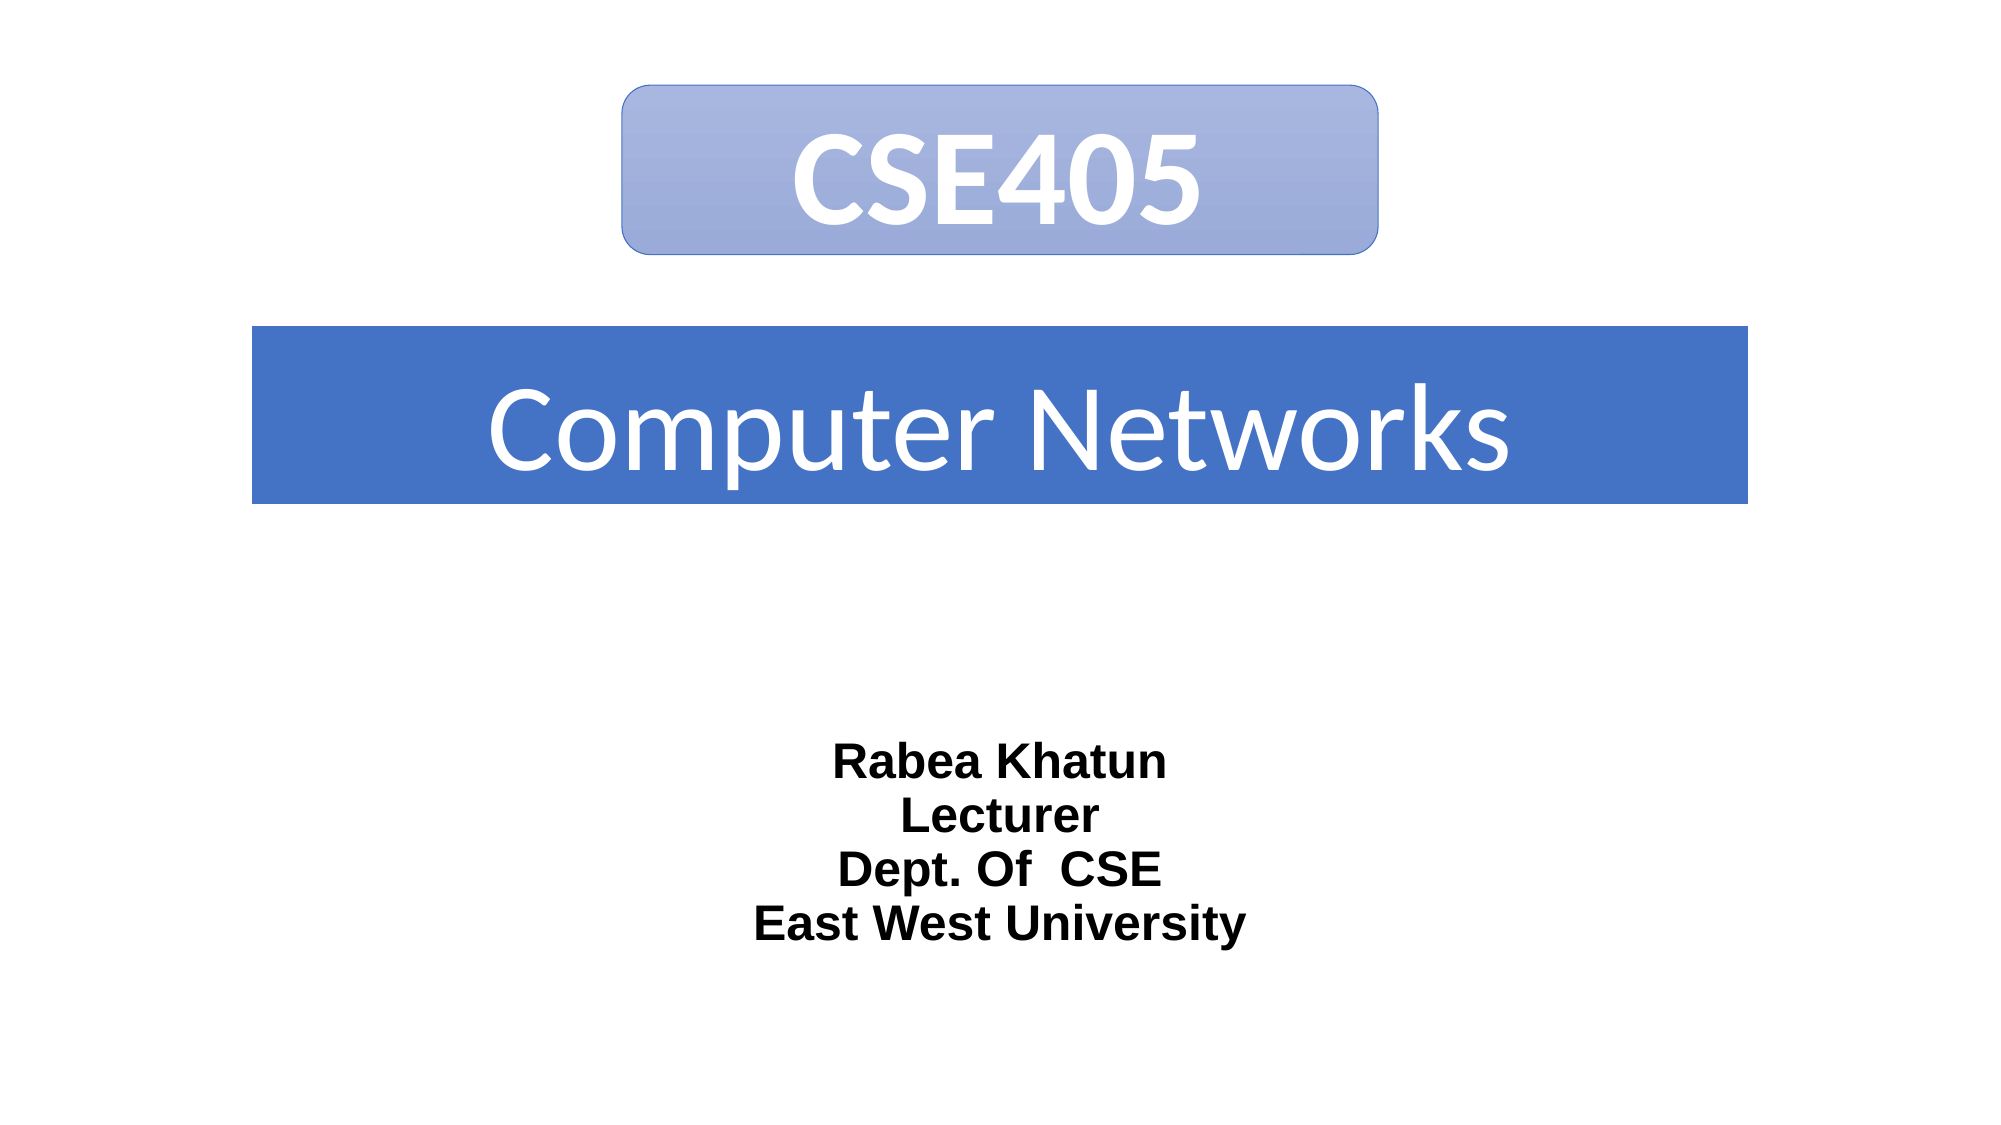

CSE405
# Computer Networks
Rabea Khatun
Lecturer
Dept. Of  CSE
East West University